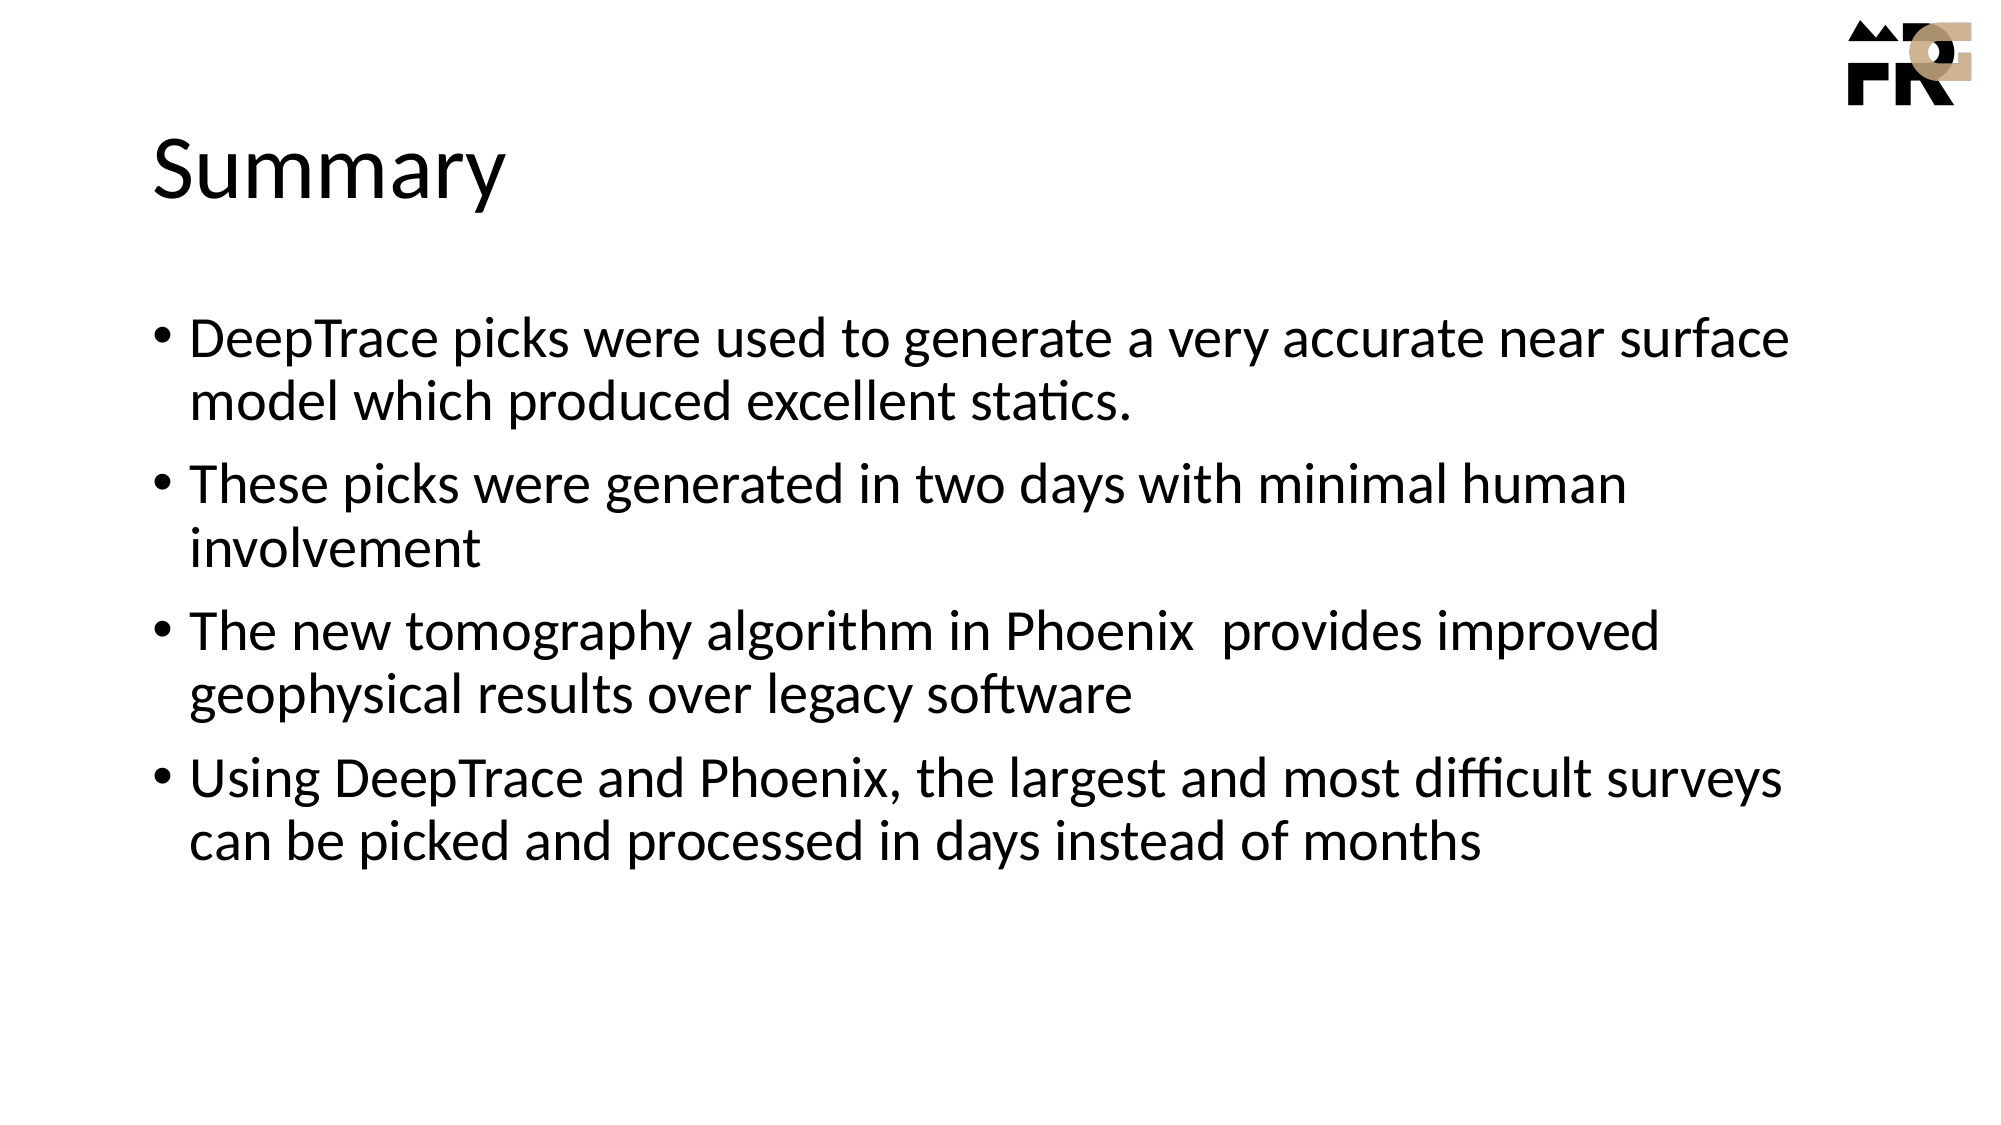

# Summary
DeepTrace picks were used to generate a very accurate near surface model which produced excellent statics.
These picks were generated in two days with minimal human involvement
The new tomography algorithm in Phoenix  provides improved geophysical results over legacy software
Using DeepTrace and Phoenix, the largest and most difficult surveys can be picked and processed in days instead of months